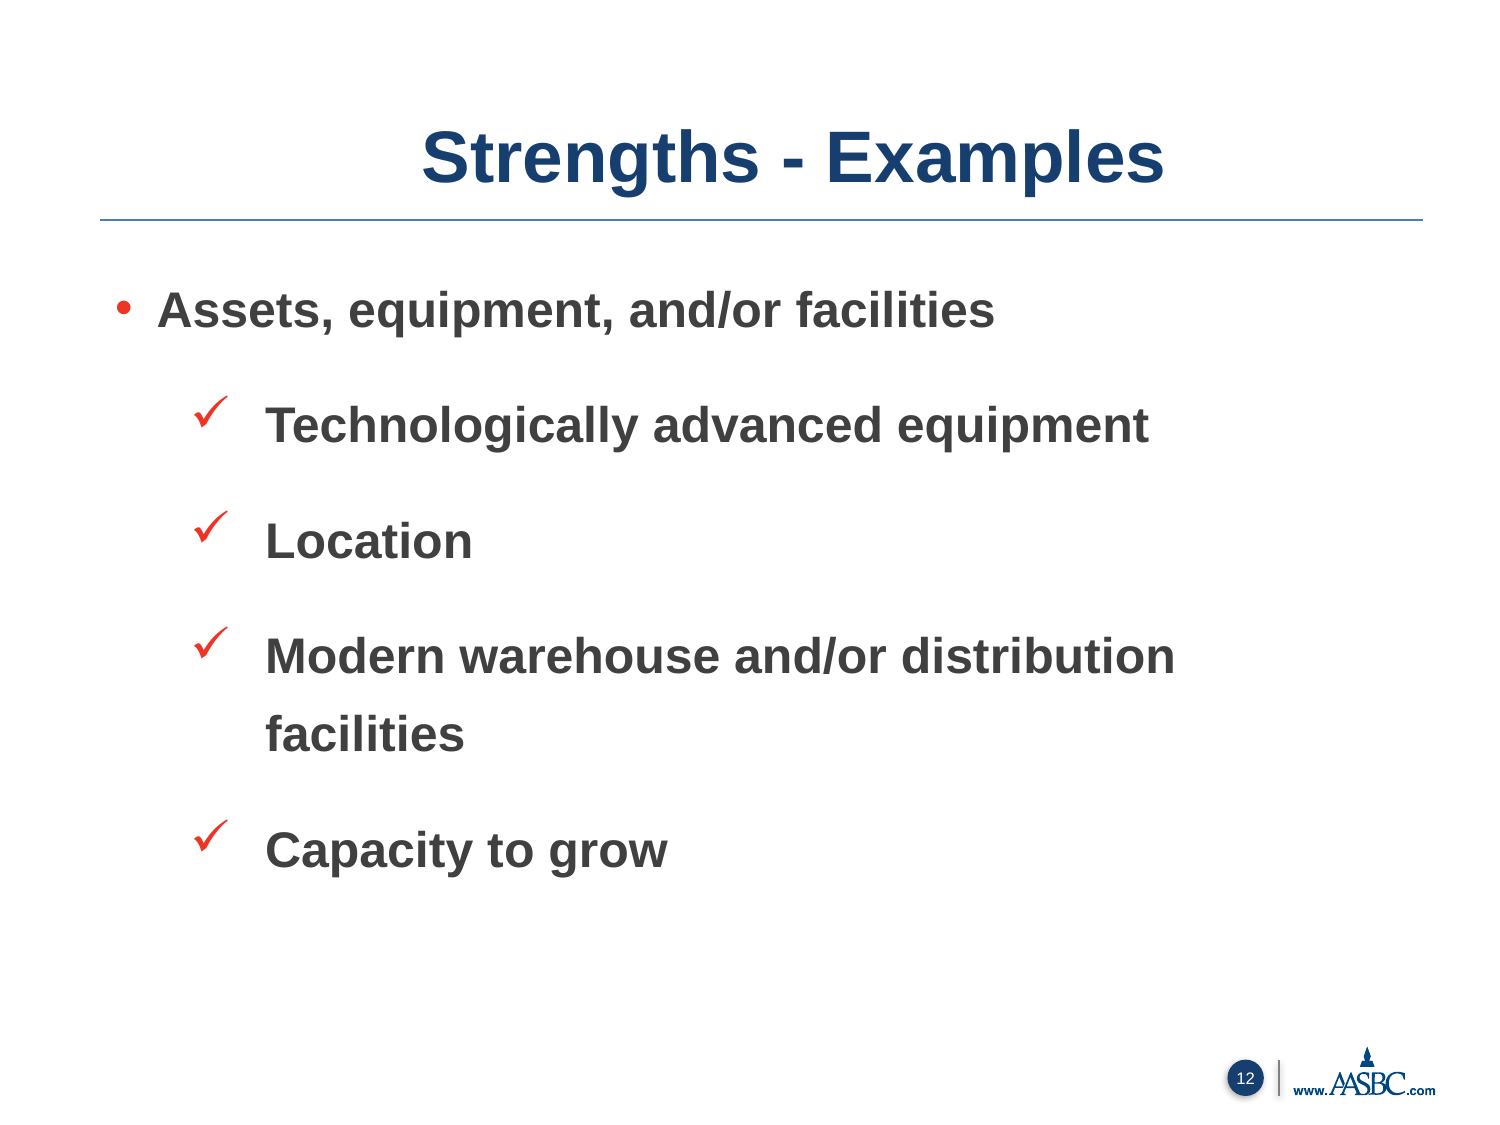

Strengths - Examples
Assets, equipment, and/or facilities
Technologically advanced equipment
Location
Modern warehouse and/or distribution facilities
Capacity to grow